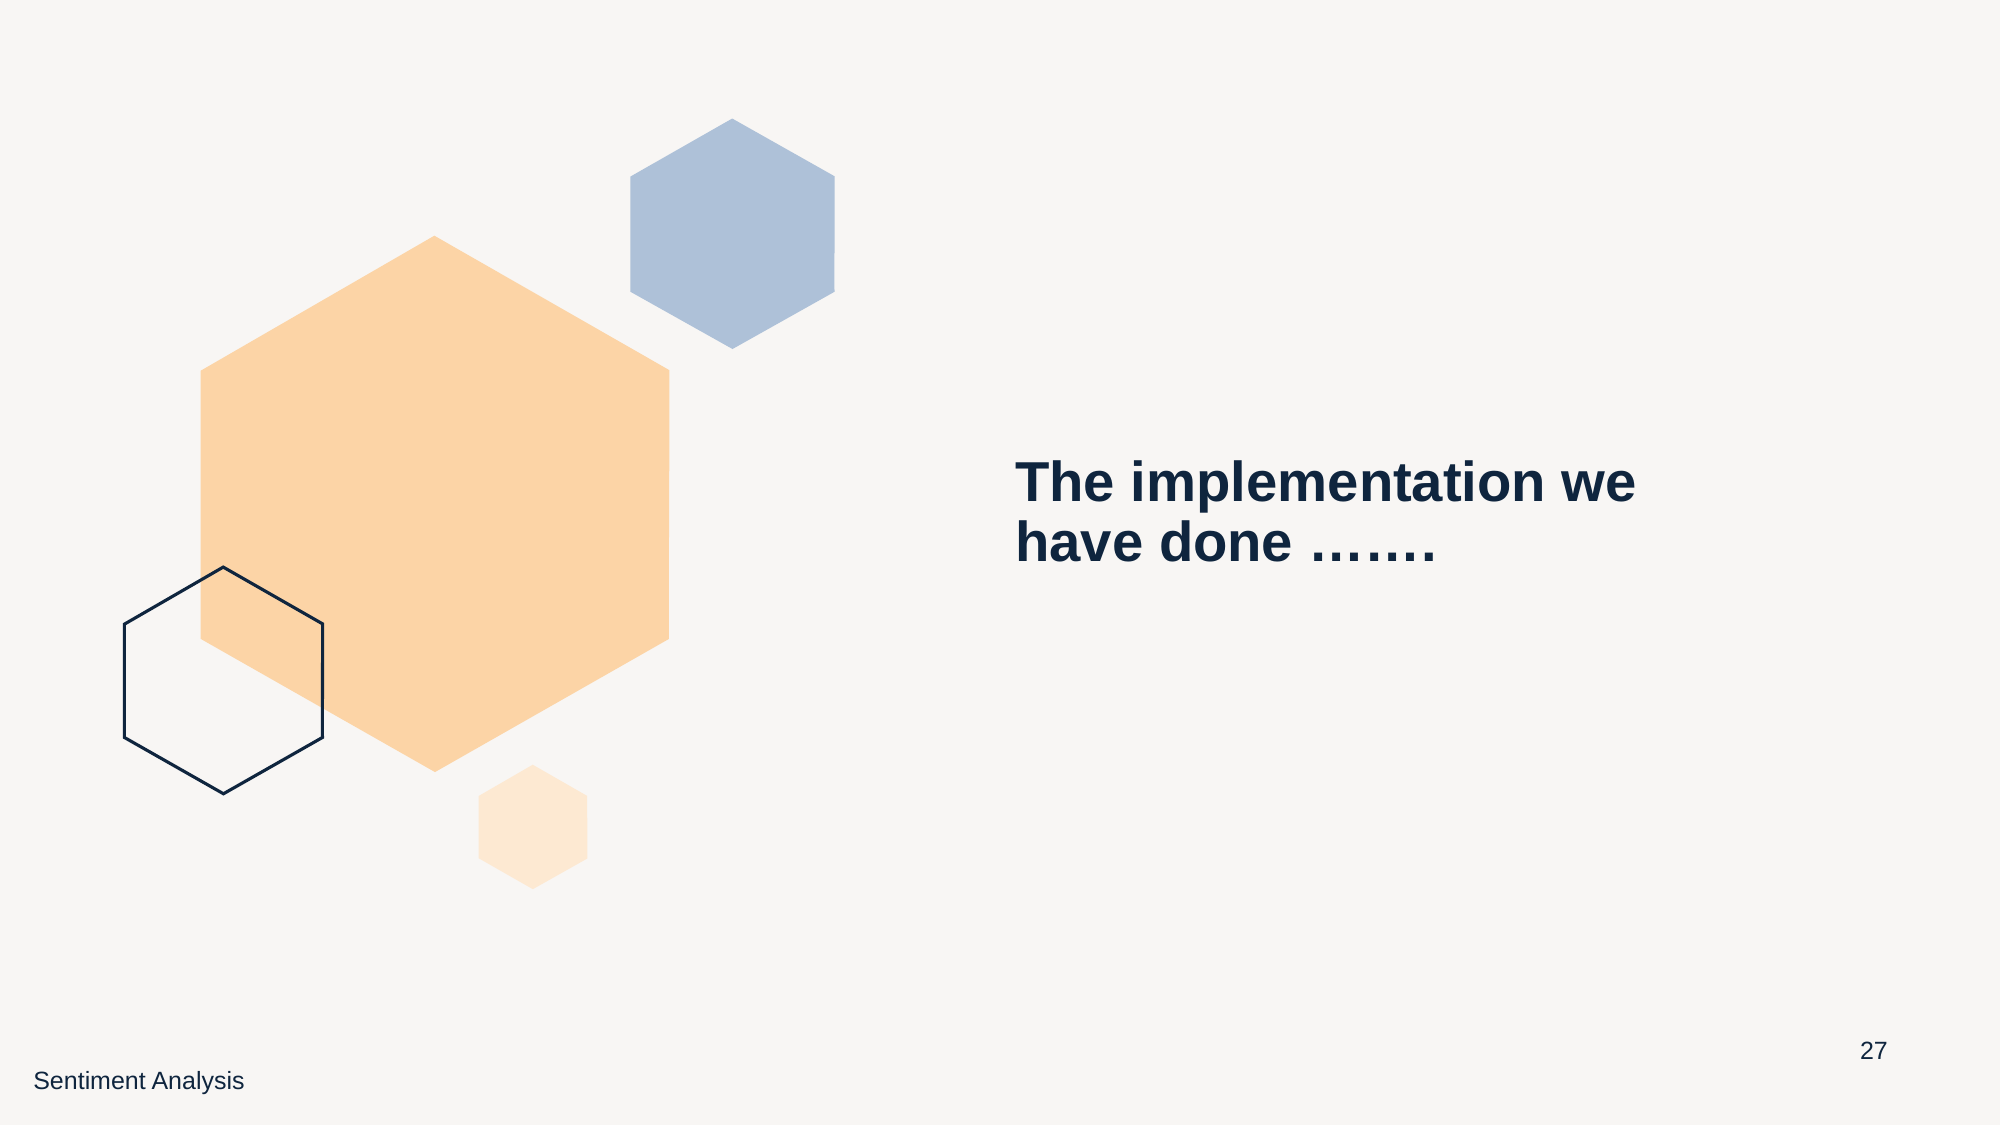

# The implementation we have done …….

27
Sentiment Analysis